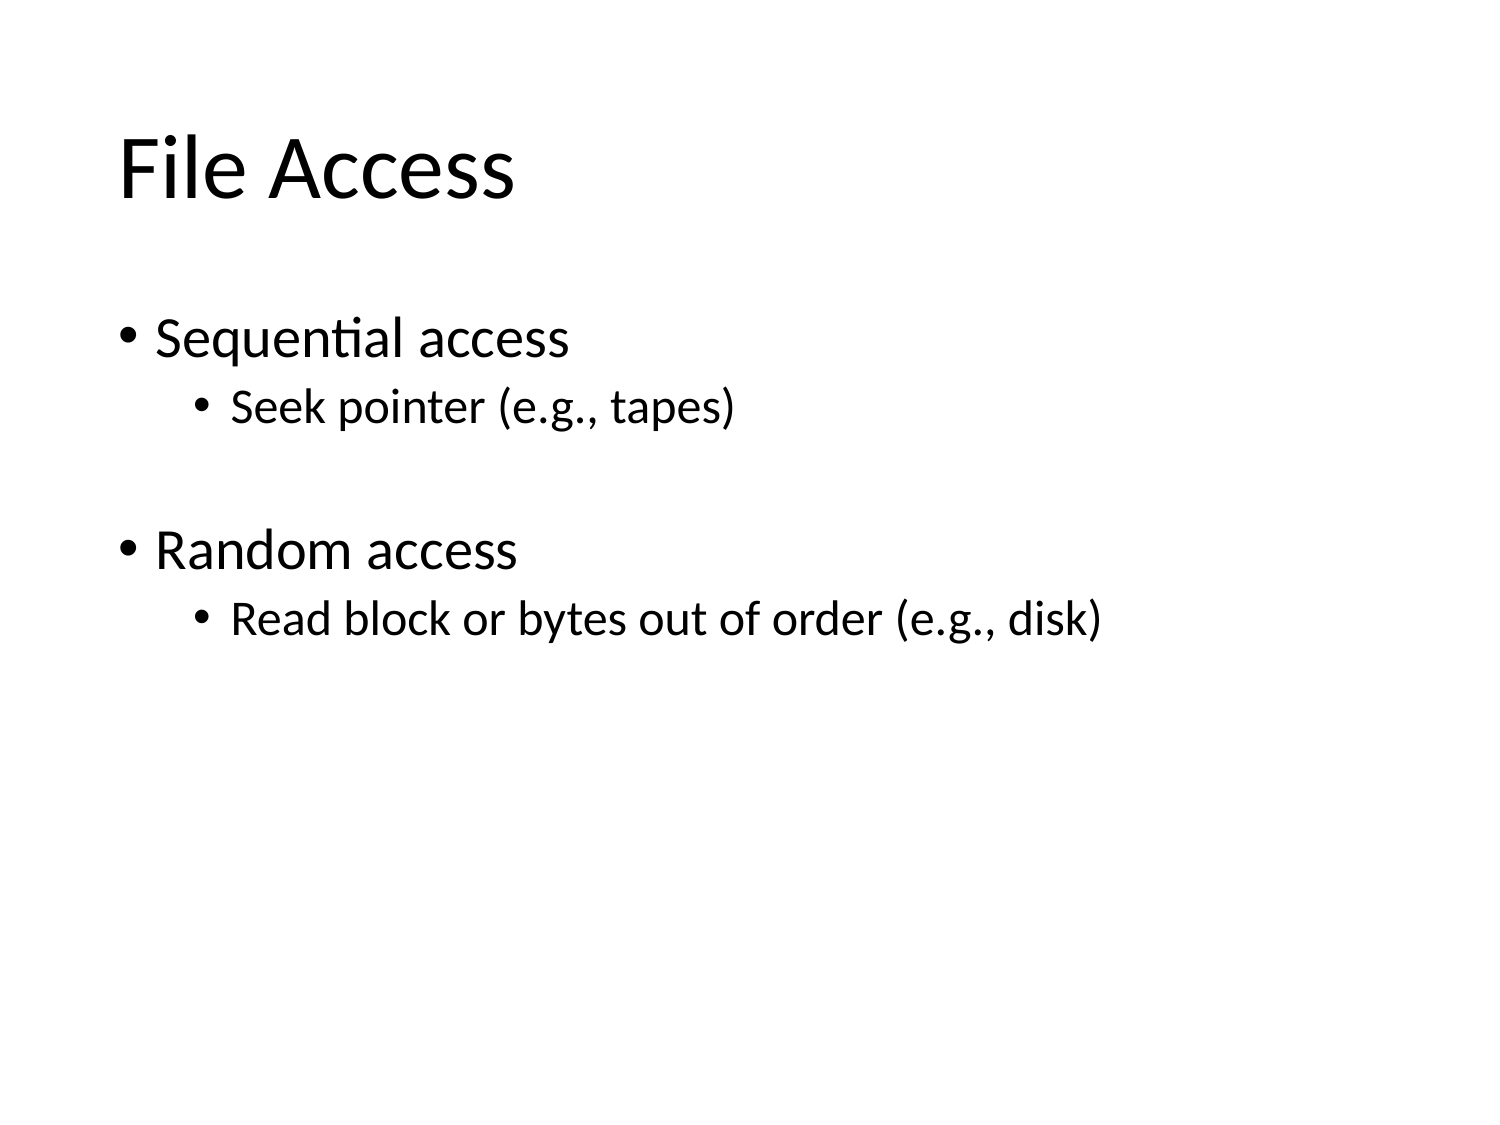

# File Access
Sequential access
Seek pointer (e.g., tapes)

Random access
Read block or bytes out of order (e.g., disk)